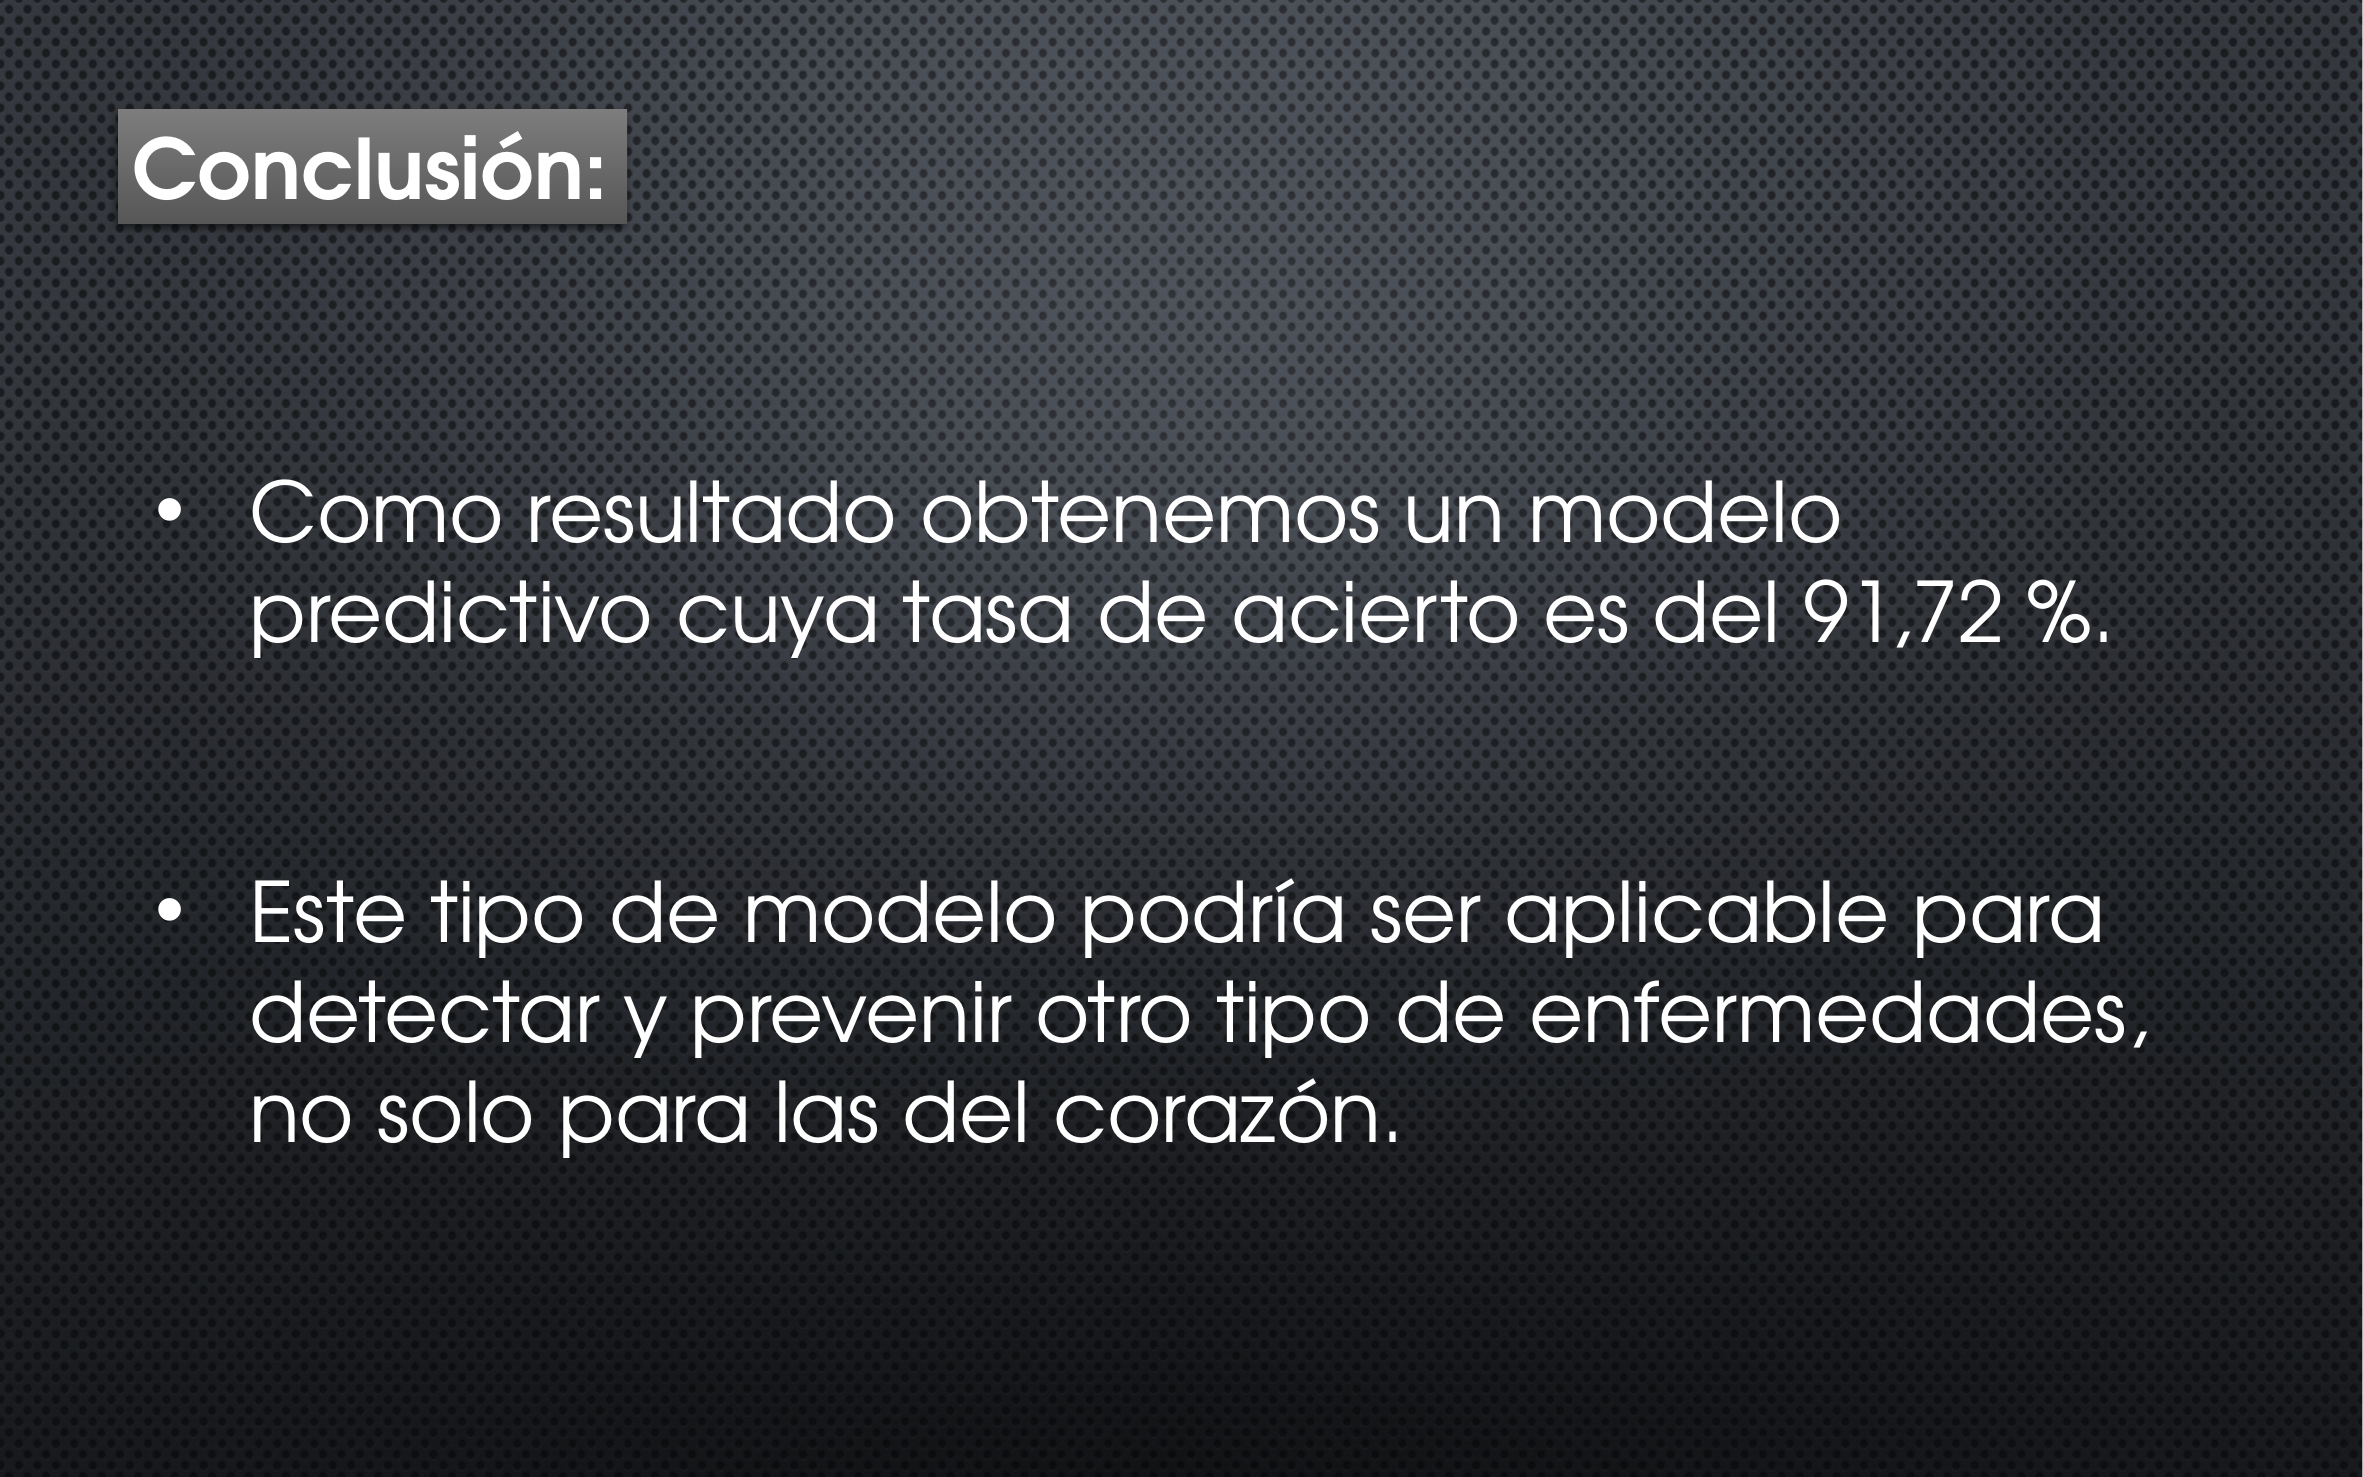

Conclusión:
Como resultado obtenemos un modelo predictivo cuya tasa de acierto es del 91,72 %.

Este tipo de modelo podría ser aplicable para detectar y prevenir otro tipo de enfermedades, no solo para las del corazón.